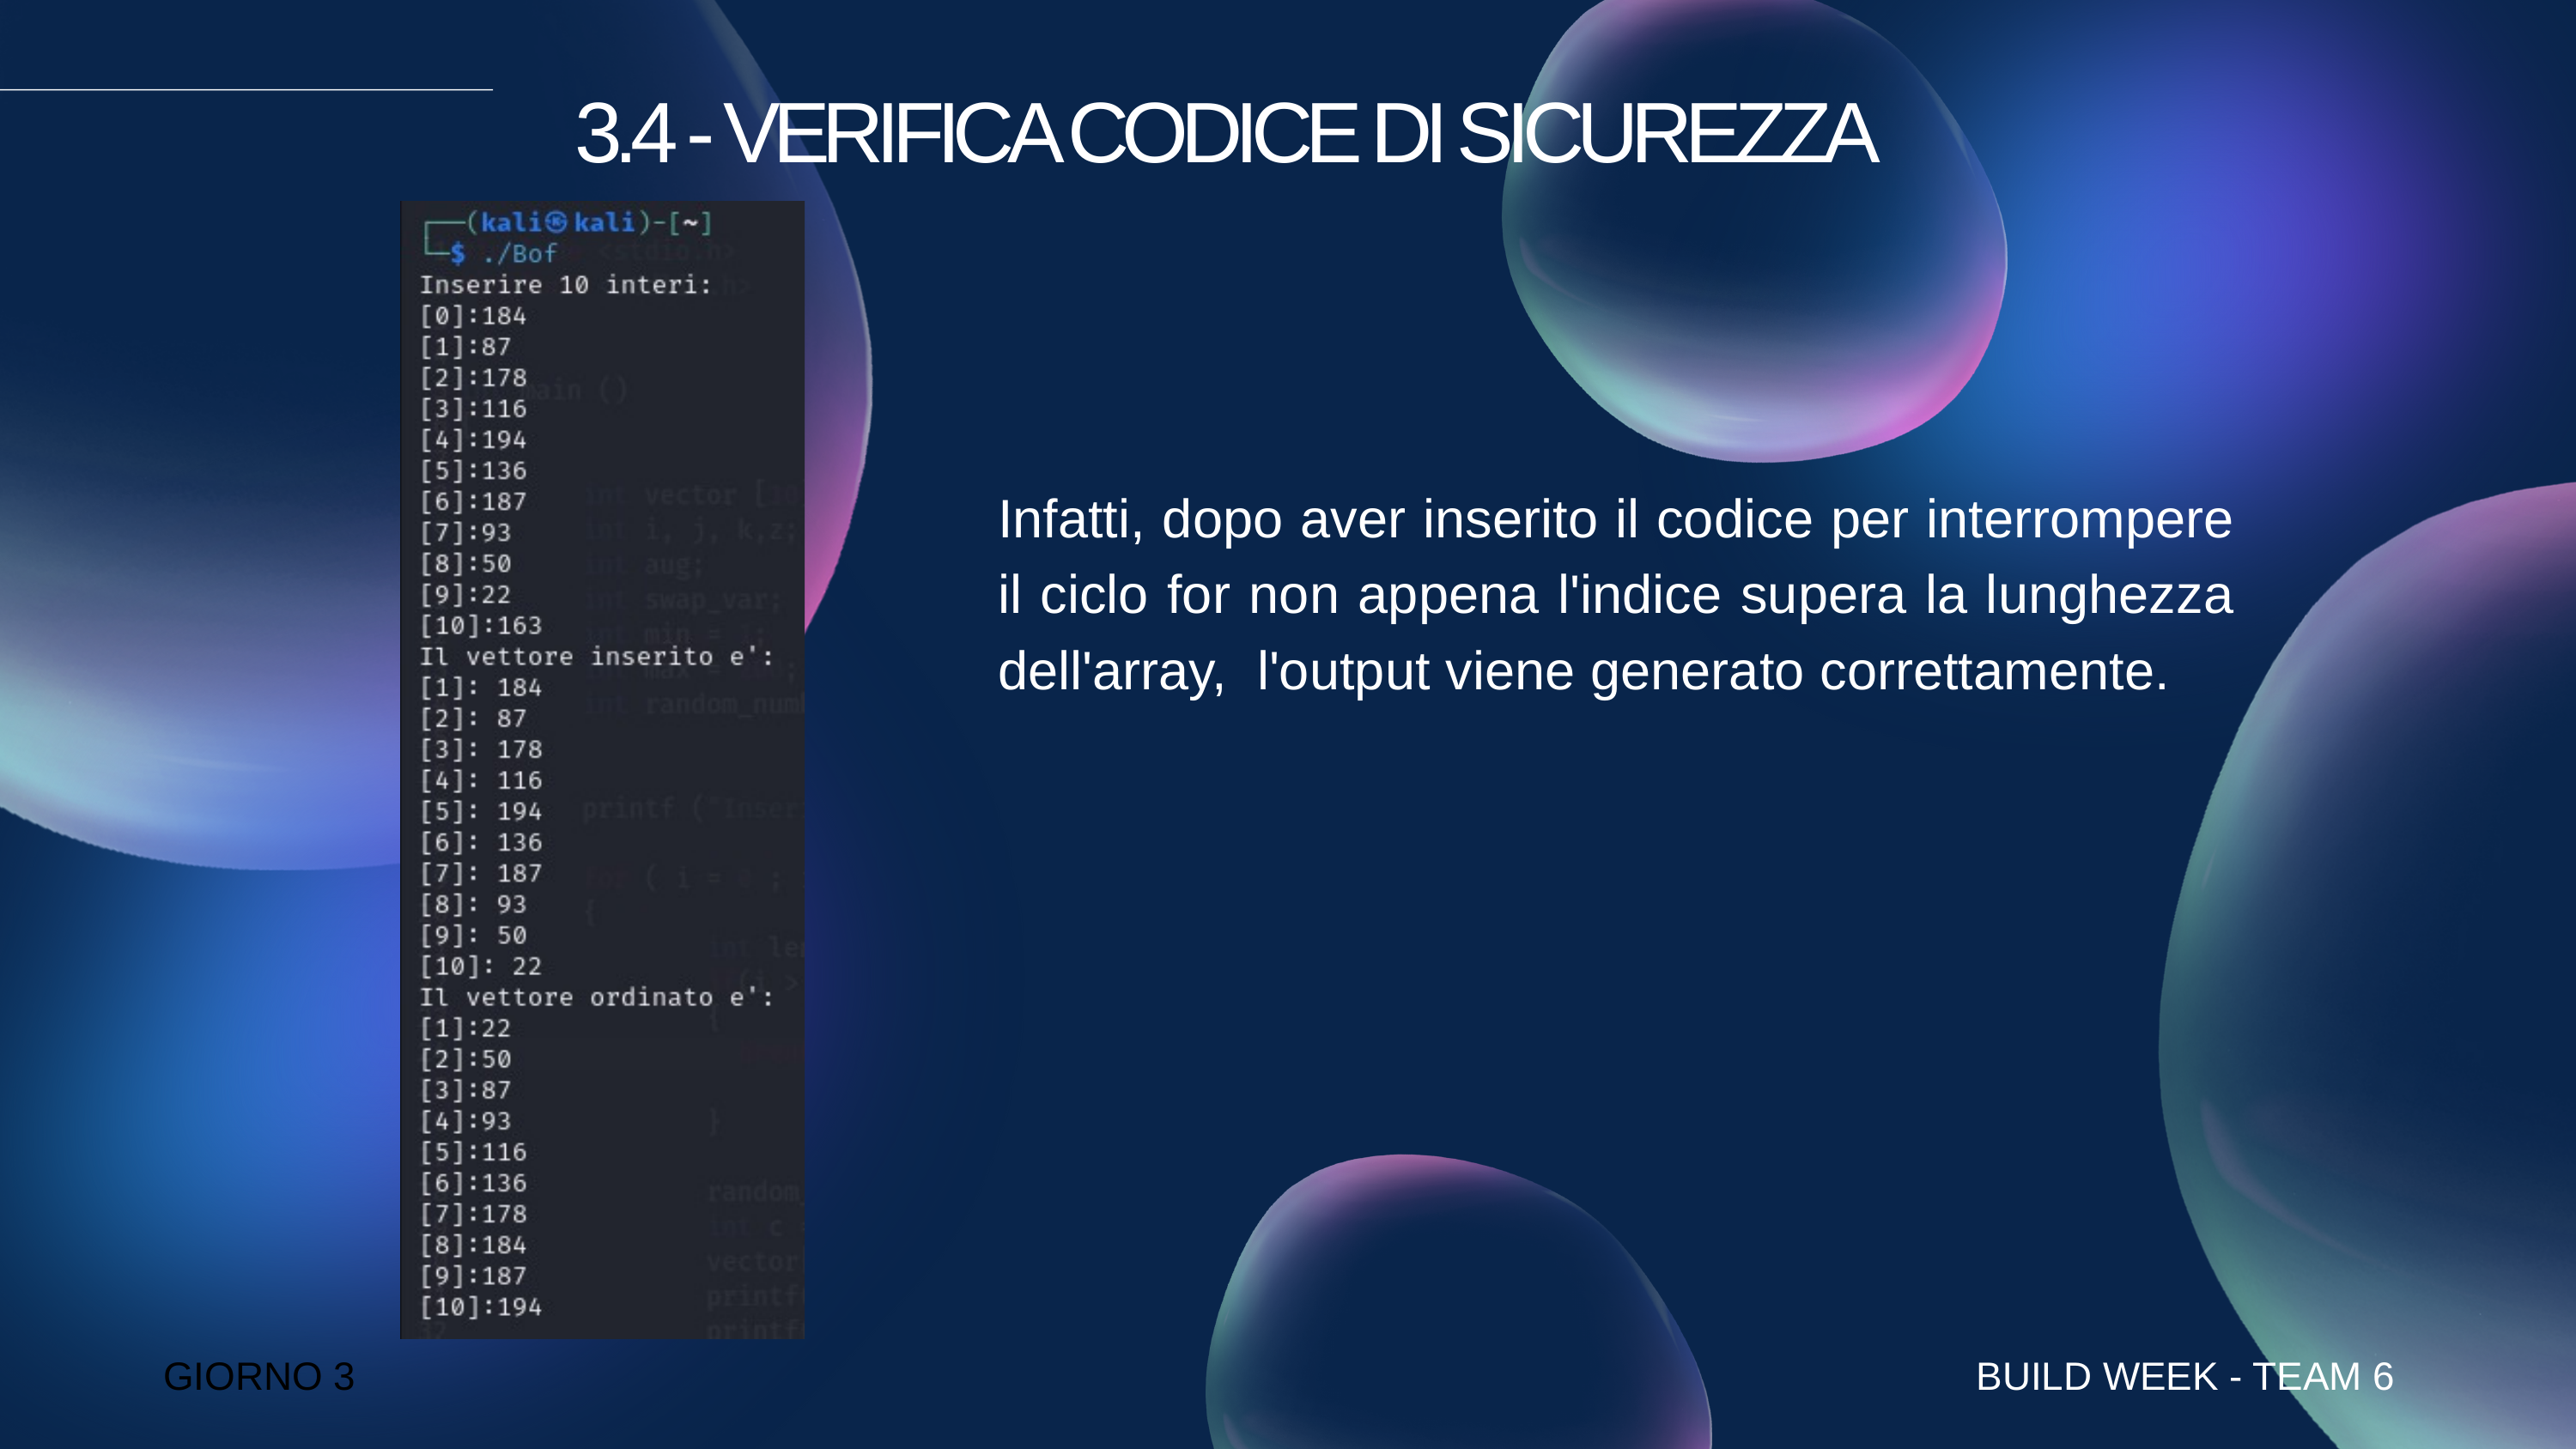

3.4 - VERIFICA CODICE DI SICUREZZA

Infatti, dopo aver inserito il codice per interrompere il ciclo for non appena l'indice supera la lunghezza dell'array,  l'output viene generato correttamente.

GIORNO 3
BUILD WEEK - TEAM 6